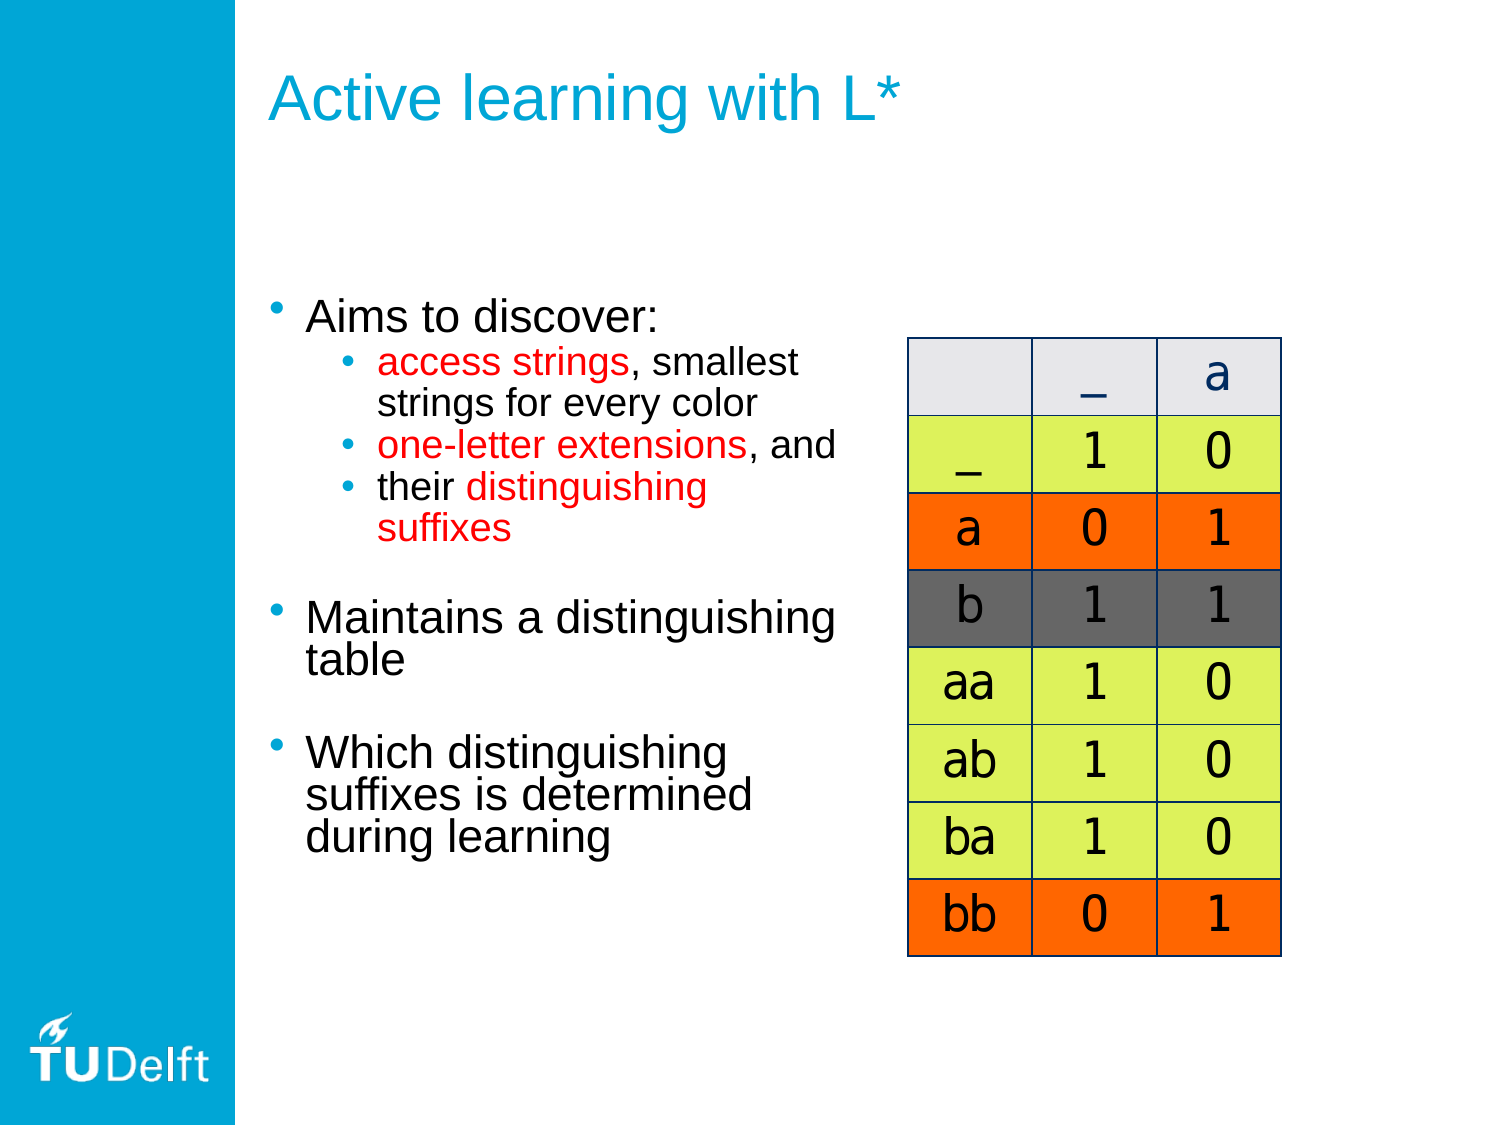

# Active learning with L*
Aims to discover:
access strings, smallest strings for every color
one-letter extensions, and
their distinguishing suffixes

Maintains a distinguishing table

Which distinguishing suffixes is determined during learning
|  | \_ | a |
| --- | --- | --- |
| \_ | 1 | 0 |
| a | 0 | 1 |
| b | 1 | 1 |
| aa | 1 | 0 |
| ab | 1 | 0 |
| ba | 1 | 0 |
| bb | 0 | 1 |